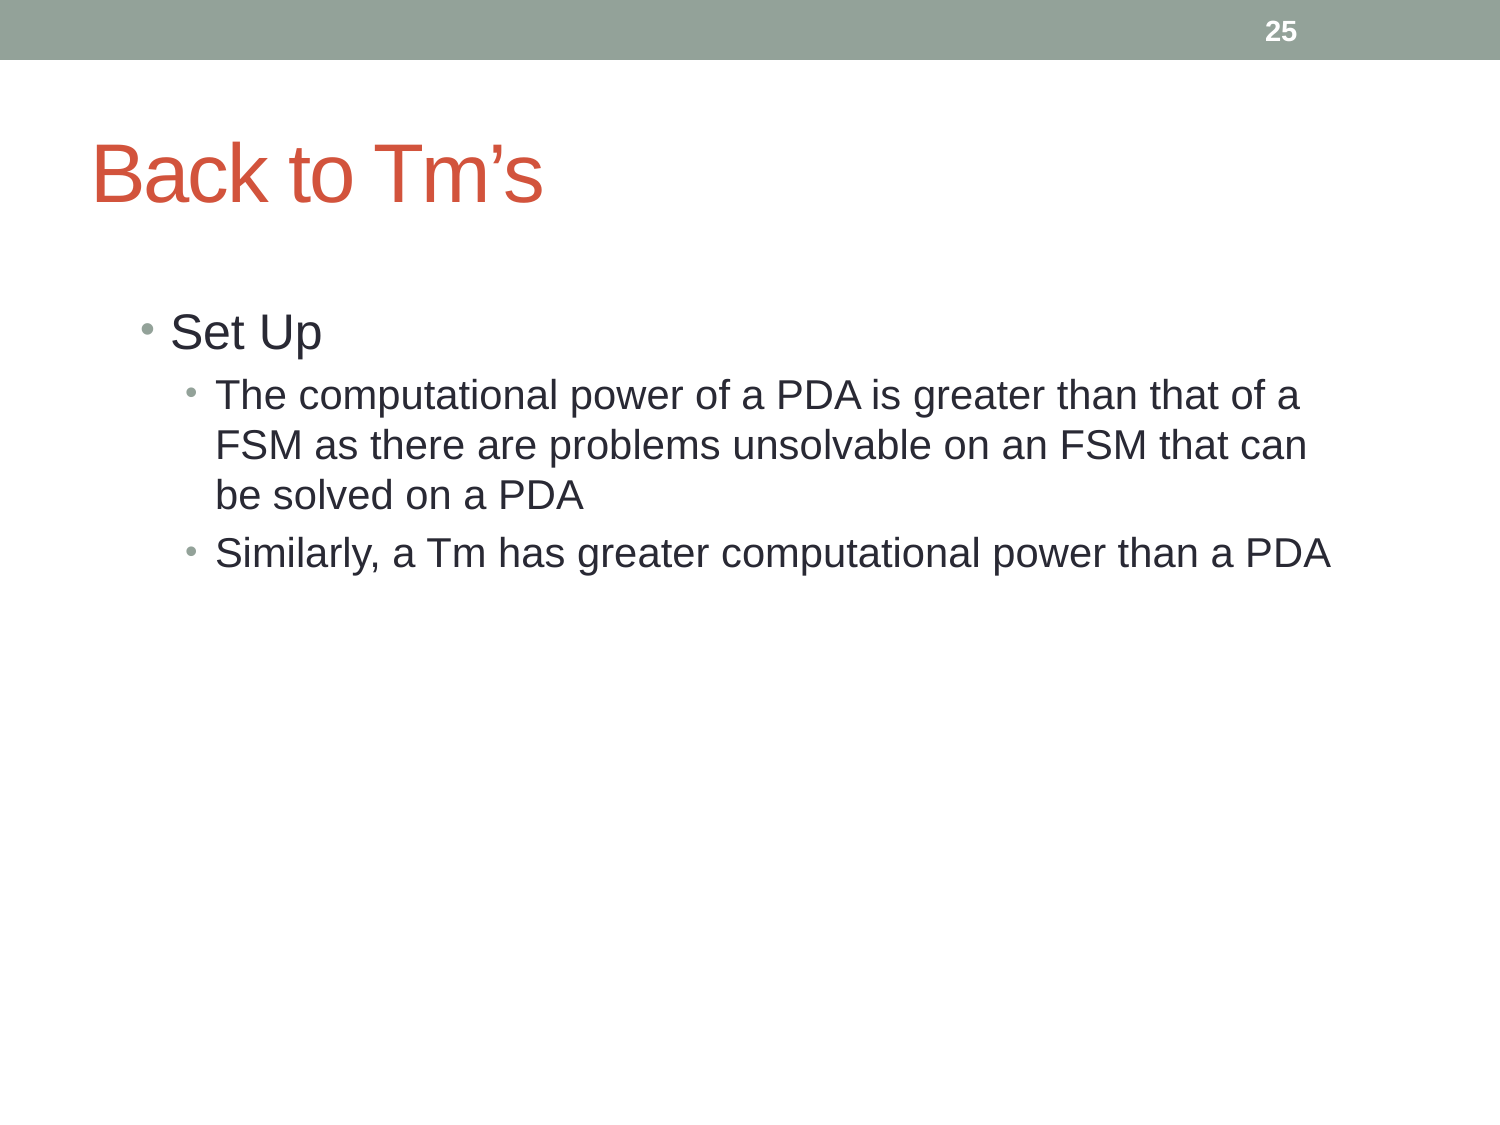

25
# Back to Tm’s
Set Up
The computational power of a PDA is greater than that of a FSM as there are problems unsolvable on an FSM that can be solved on a PDA
Similarly, a Tm has greater computational power than a PDA